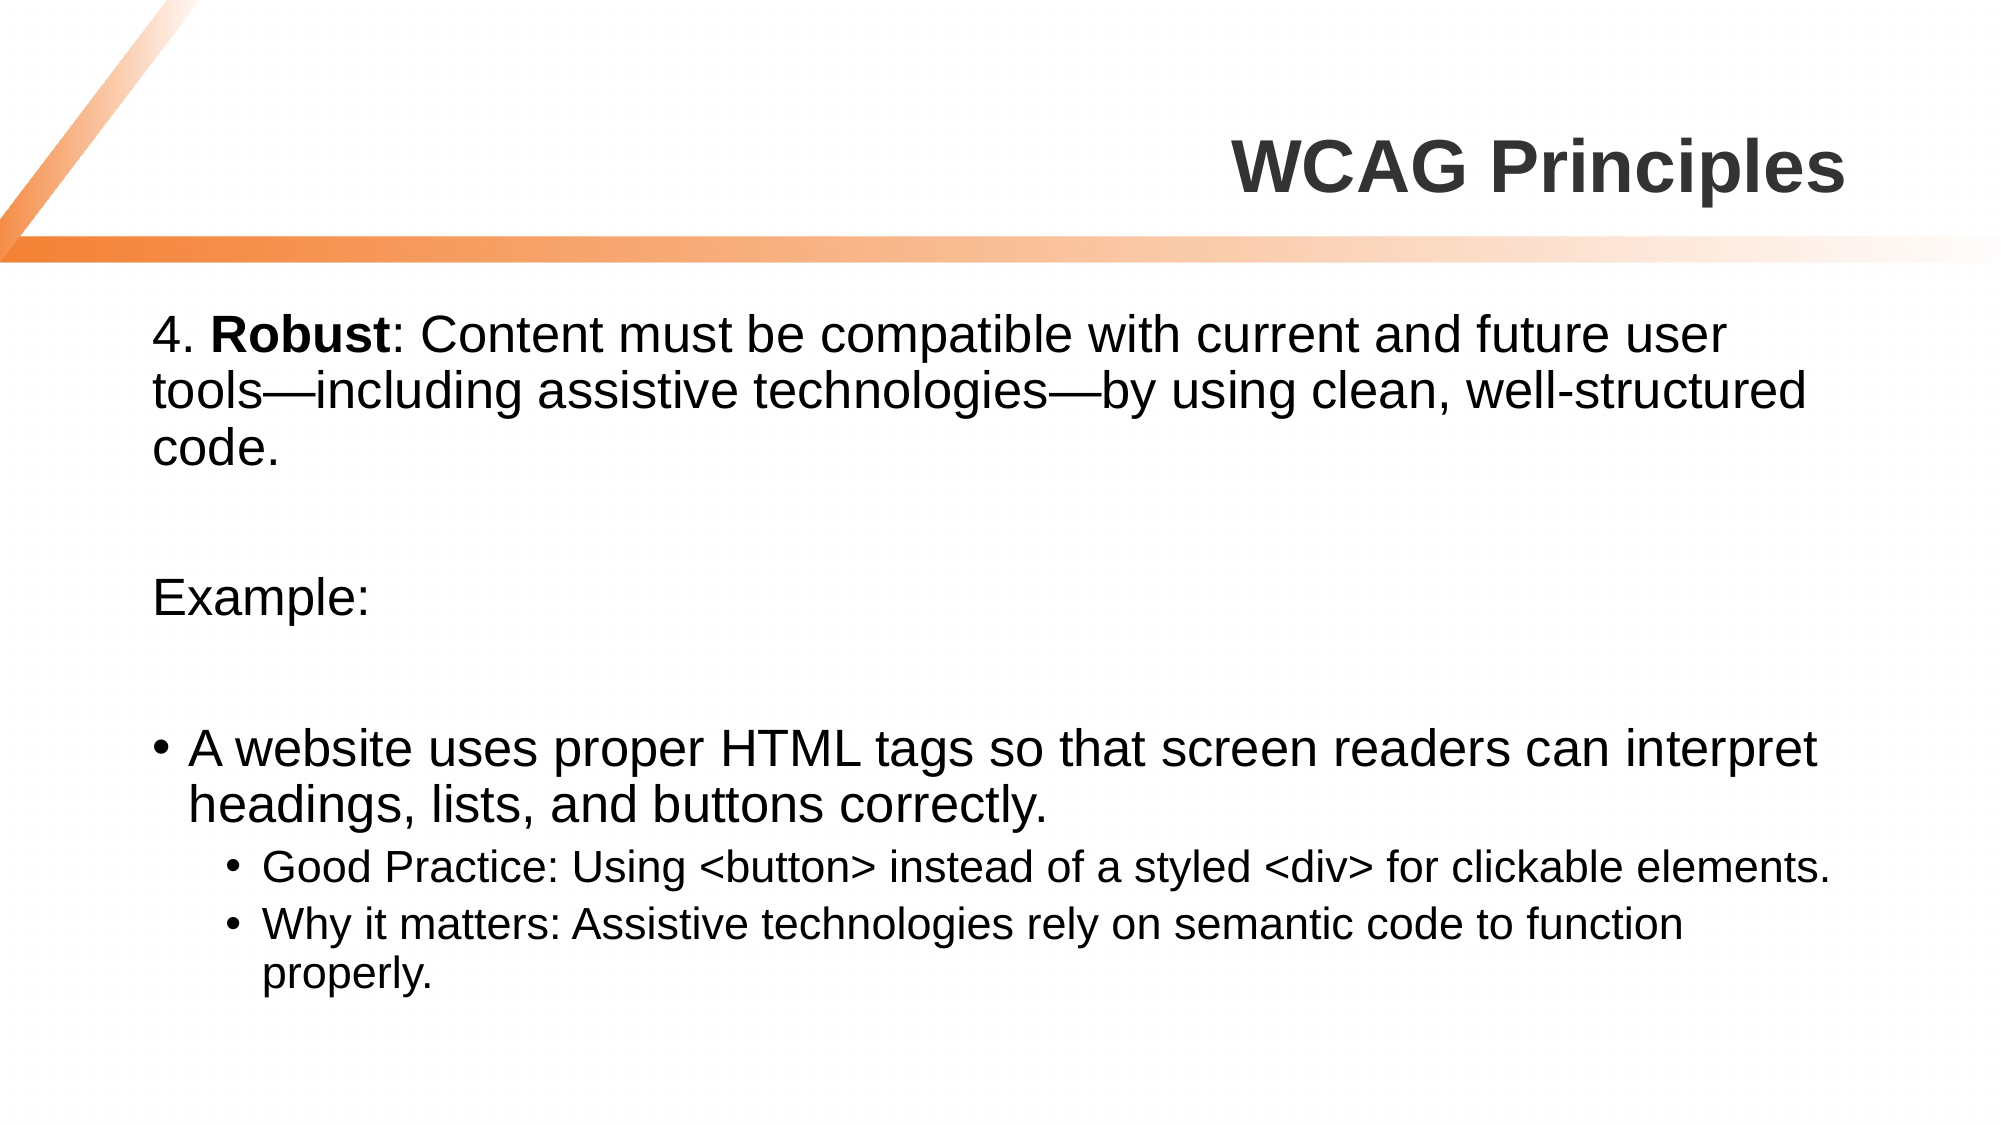

# WCAG Principles
4. Robust: Content must be compatible with current and future user tools—including assistive technologies—by using clean, well-structured code.

Example:

A website uses proper HTML tags so that screen readers can interpret headings, lists, and buttons correctly.
Good Practice: Using <button> instead of a styled <div> for clickable elements.
Why it matters: Assistive technologies rely on semantic code to function properly.